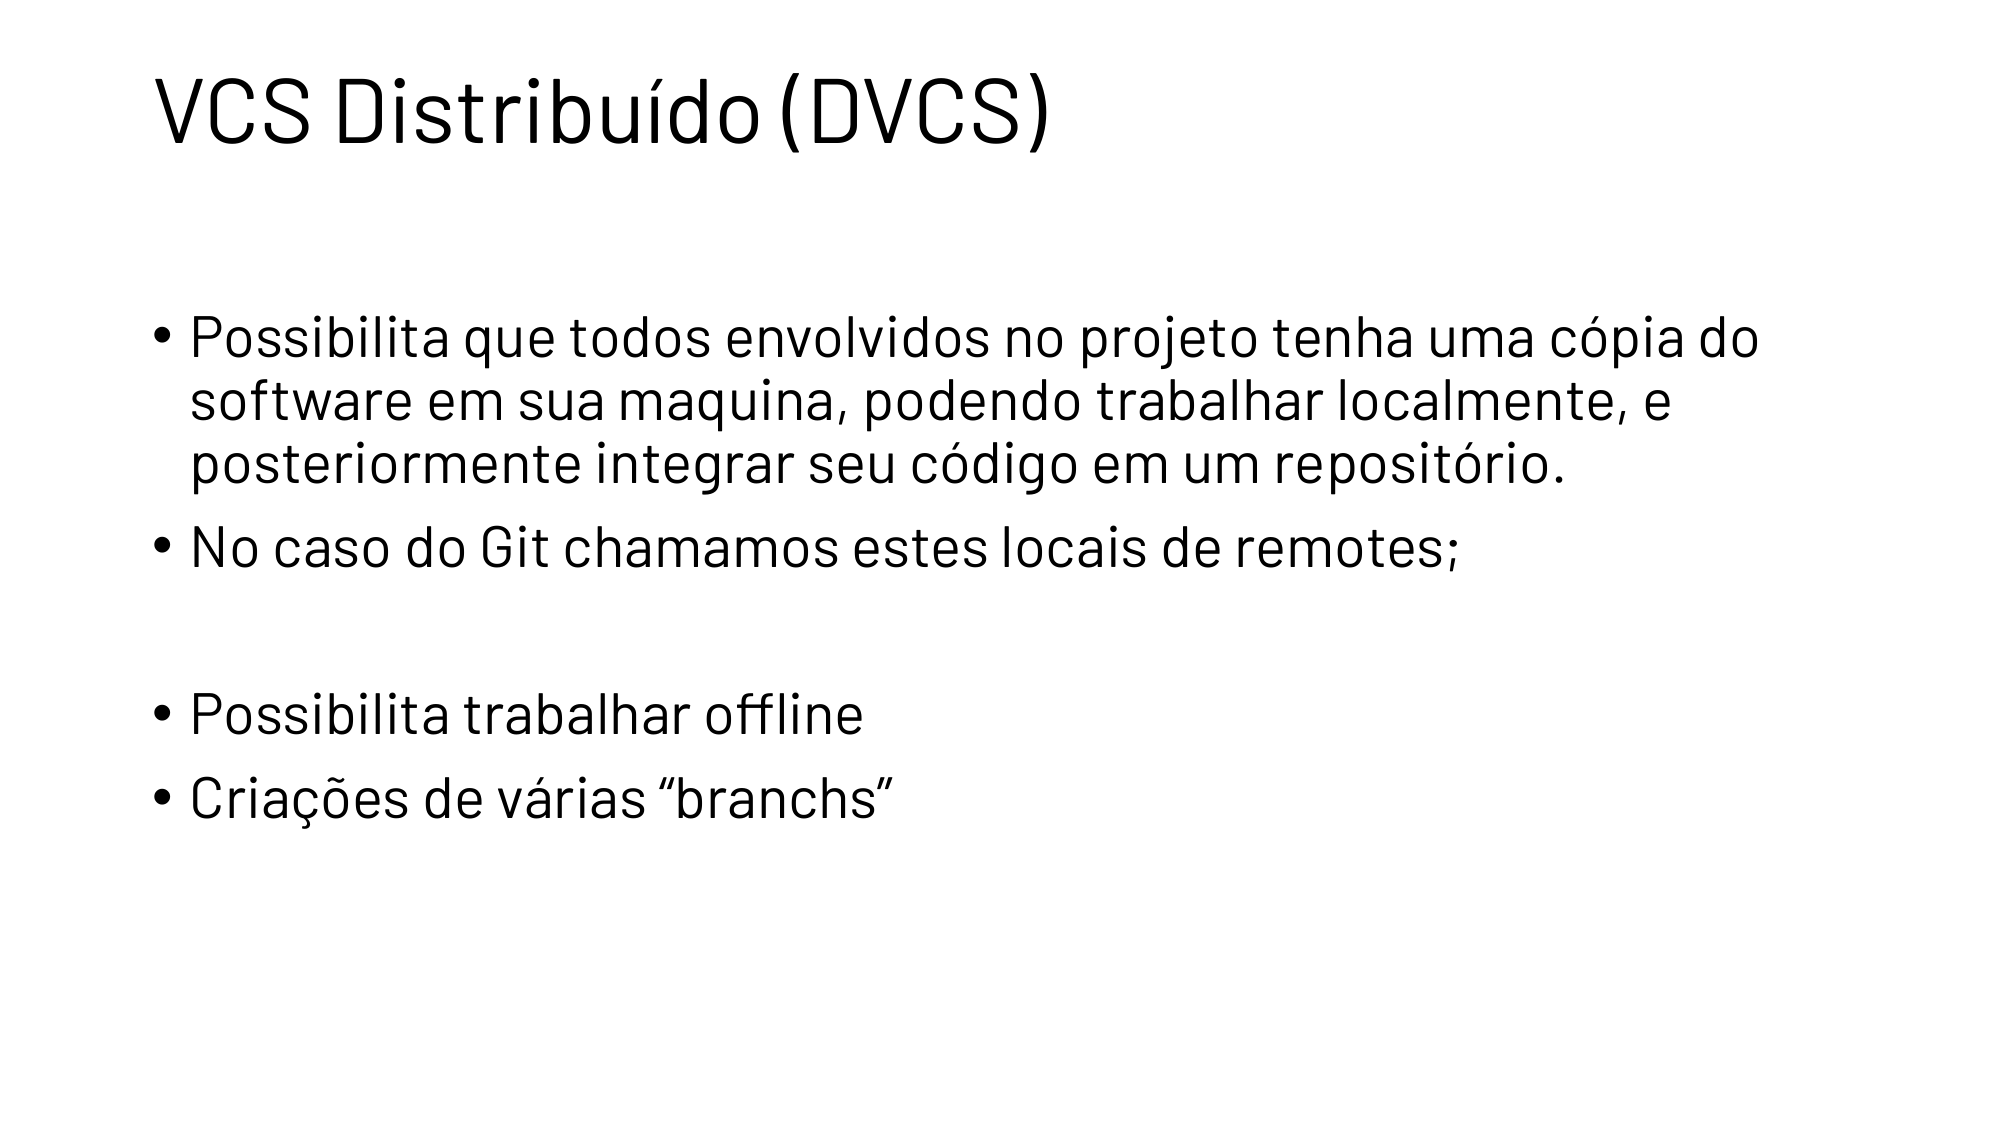

# VCS Distribuído (DVCS)
Possibilita que todos envolvidos no projeto tenha uma cópia do software em sua maquina, podendo trabalhar localmente, e posteriormente integrar seu código em um repositório.
No caso do Git chamamos estes locais de remotes;

Possibilita trabalhar offline
Criações de várias “branchs”